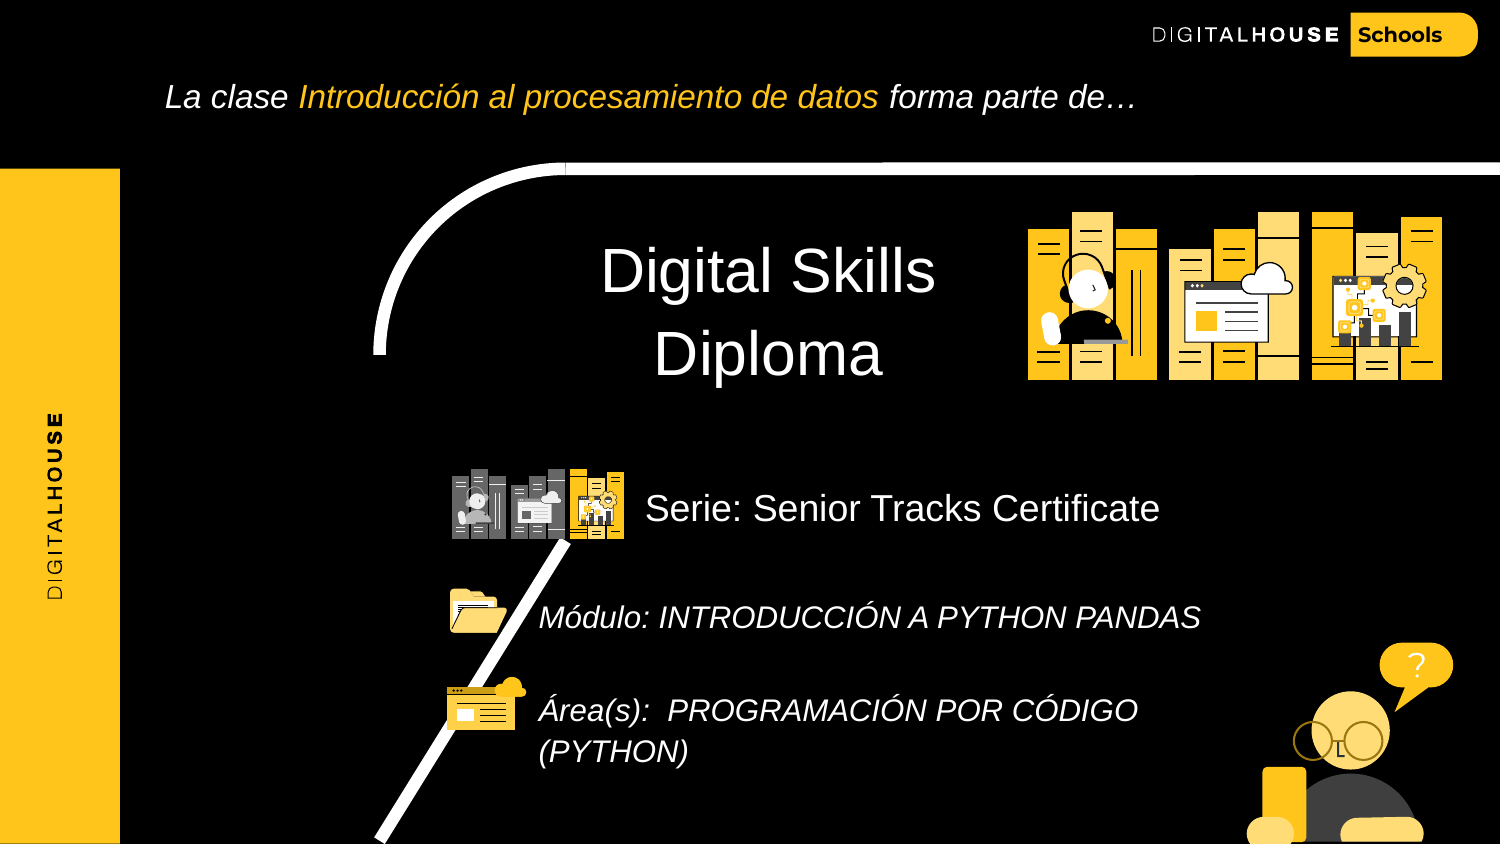

Schools

La clase Introducción al procesamiento de datos forma parte de…

# Digital Skills Diploma

Serie: Senior Tracks Certificate
Módulo: INTRODUCCIÓN A PYTHON PANDAS

Área(s):  PROGRAMACIÓN POR CÓDIGO (PYTHON)